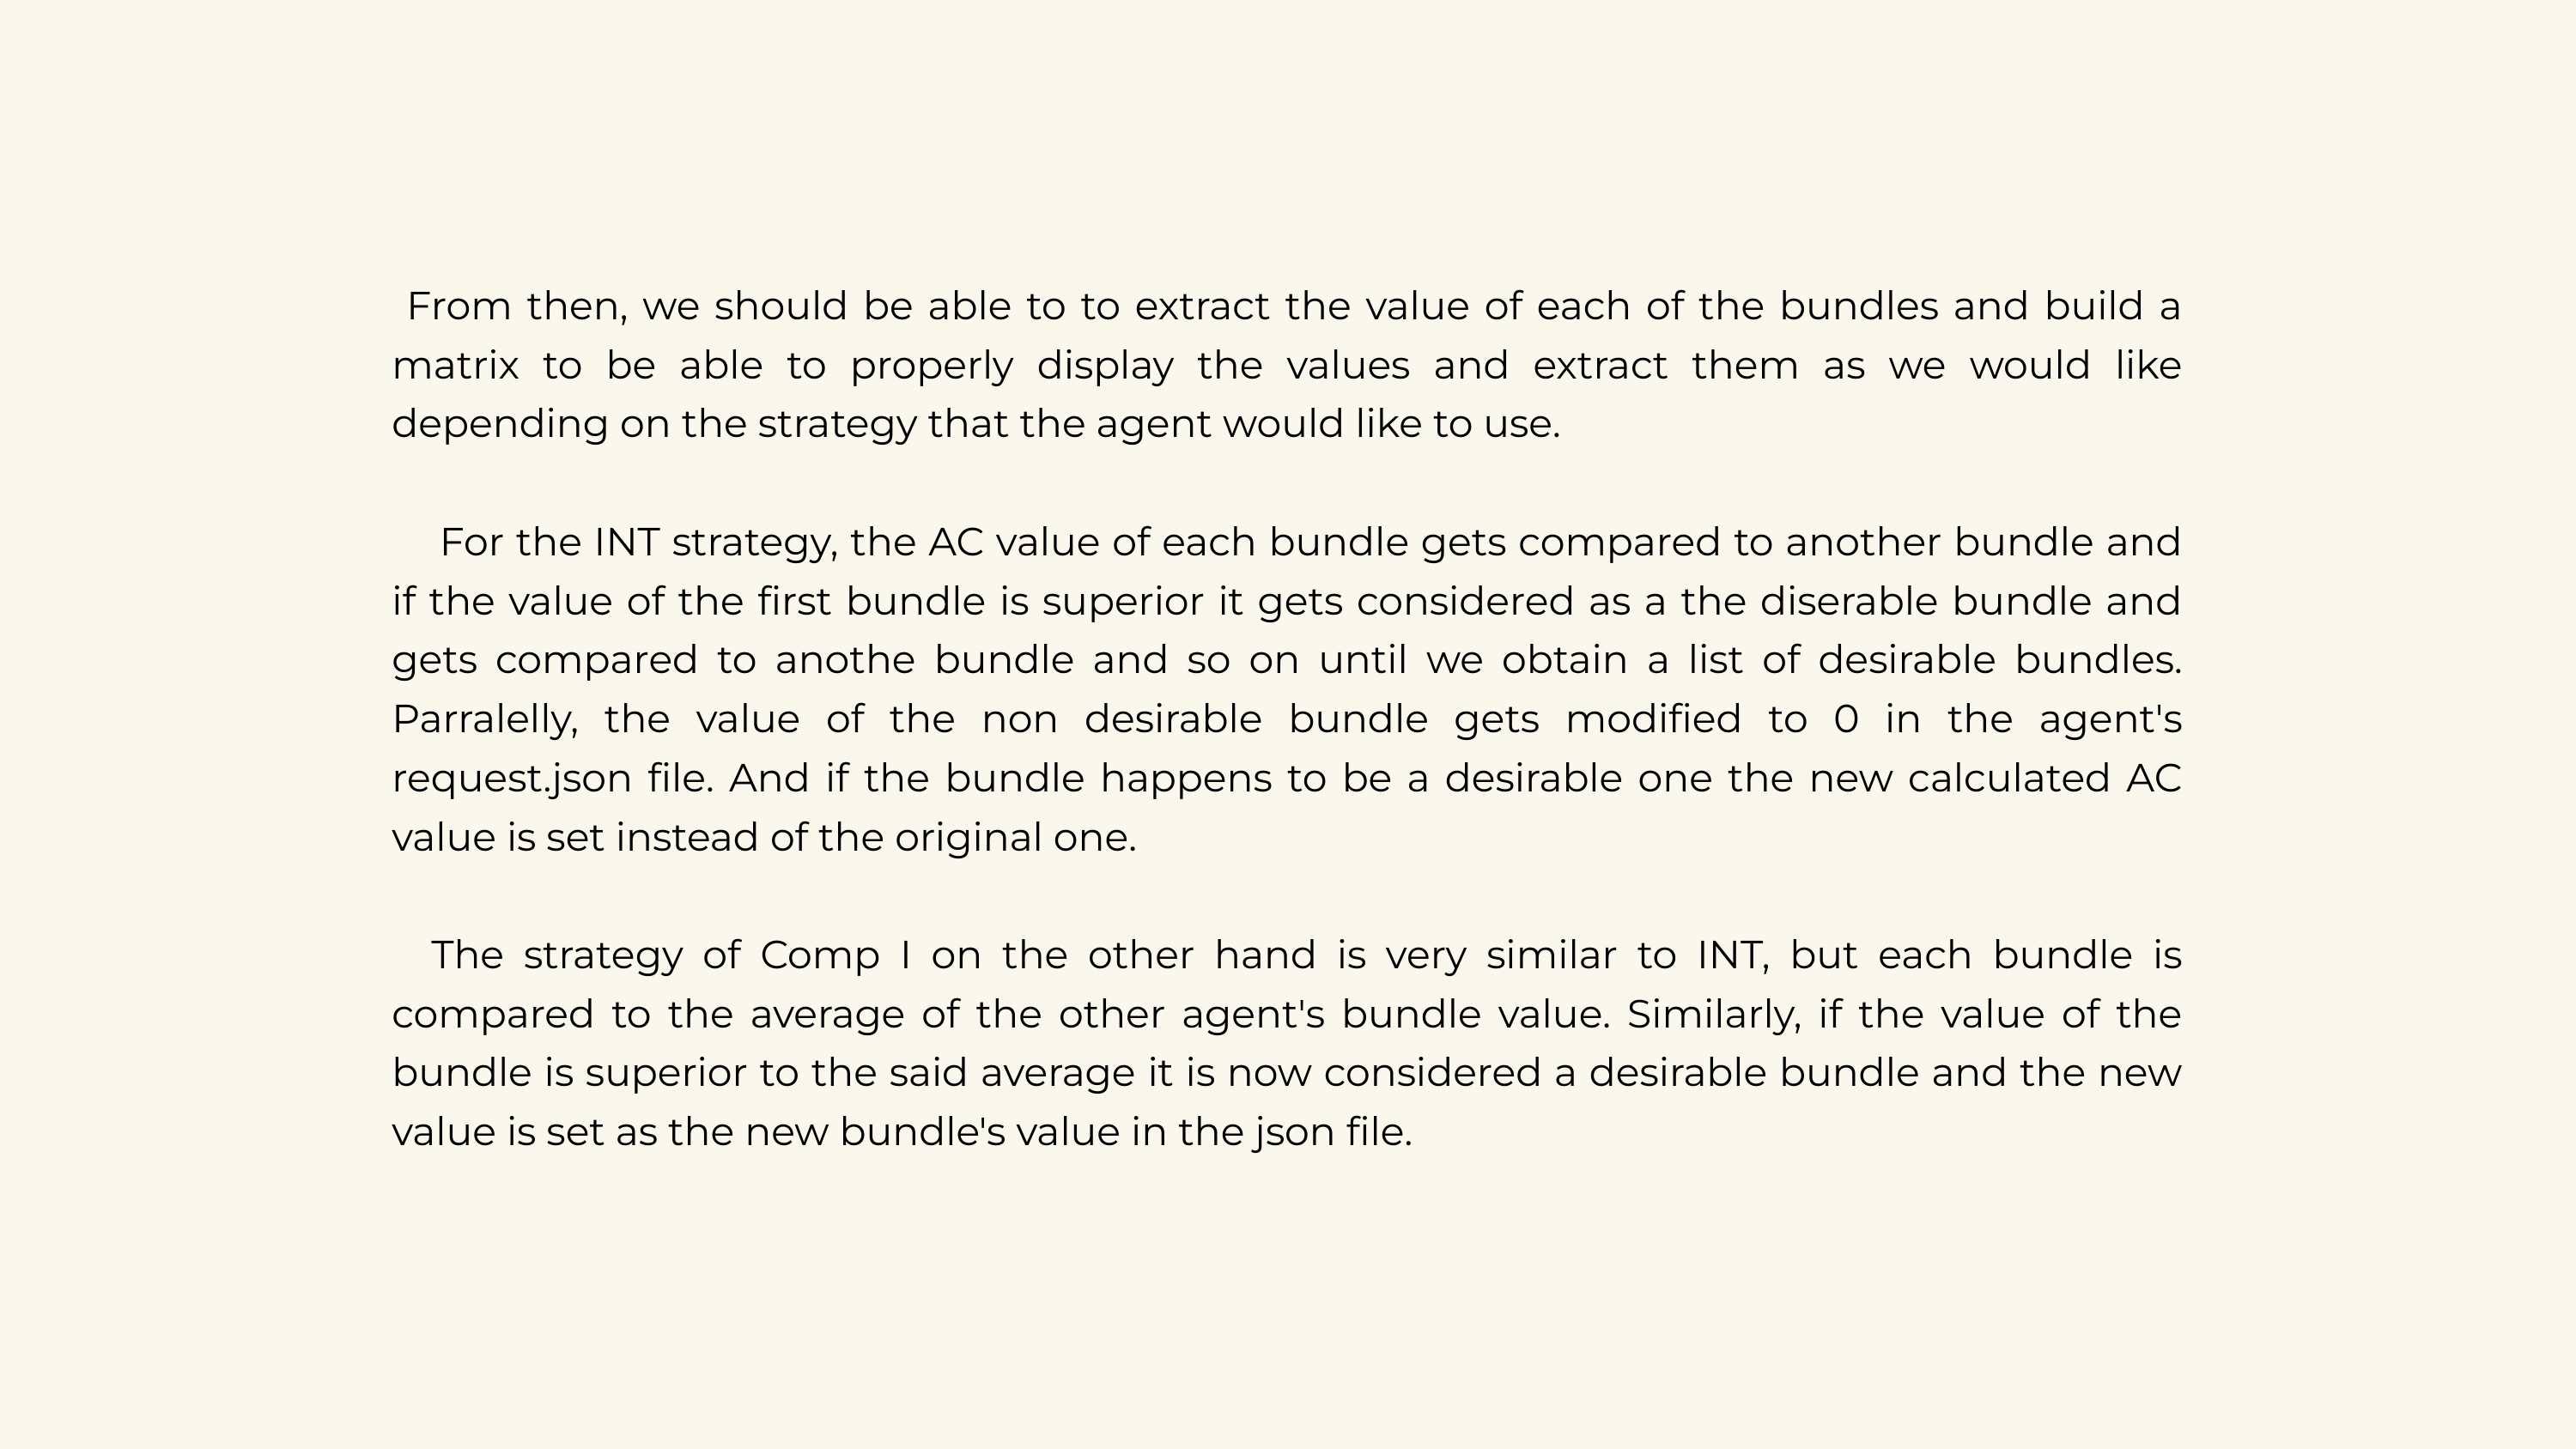

From then, we should be able to to extract the value of each of the bundles and build a matrix to be able to properly display the values and extract them as we would like depending on the strategy that the agent would like to use.

    For the INT strategy, the AC value of each bundle gets compared to another bundle and if the value of the first bundle is superior it gets considered as a the diserable bundle and gets compared to anothe bundle and so on until we obtain a list of desirable bundles. Parralelly, the value of the non desirable bundle gets modified to 0 in the agent's request.json file. And if the bundle happens to be a desirable one the new calculated AC value is set instead of the original one.

  The strategy of Comp I on the other hand is very similar to INT, but each bundle is compared to the average of the other agent's bundle value. Similarly, if the value of the bundle is superior to the said average it is now considered a desirable bundle and the new value is set as the new bundle's value in the json file.